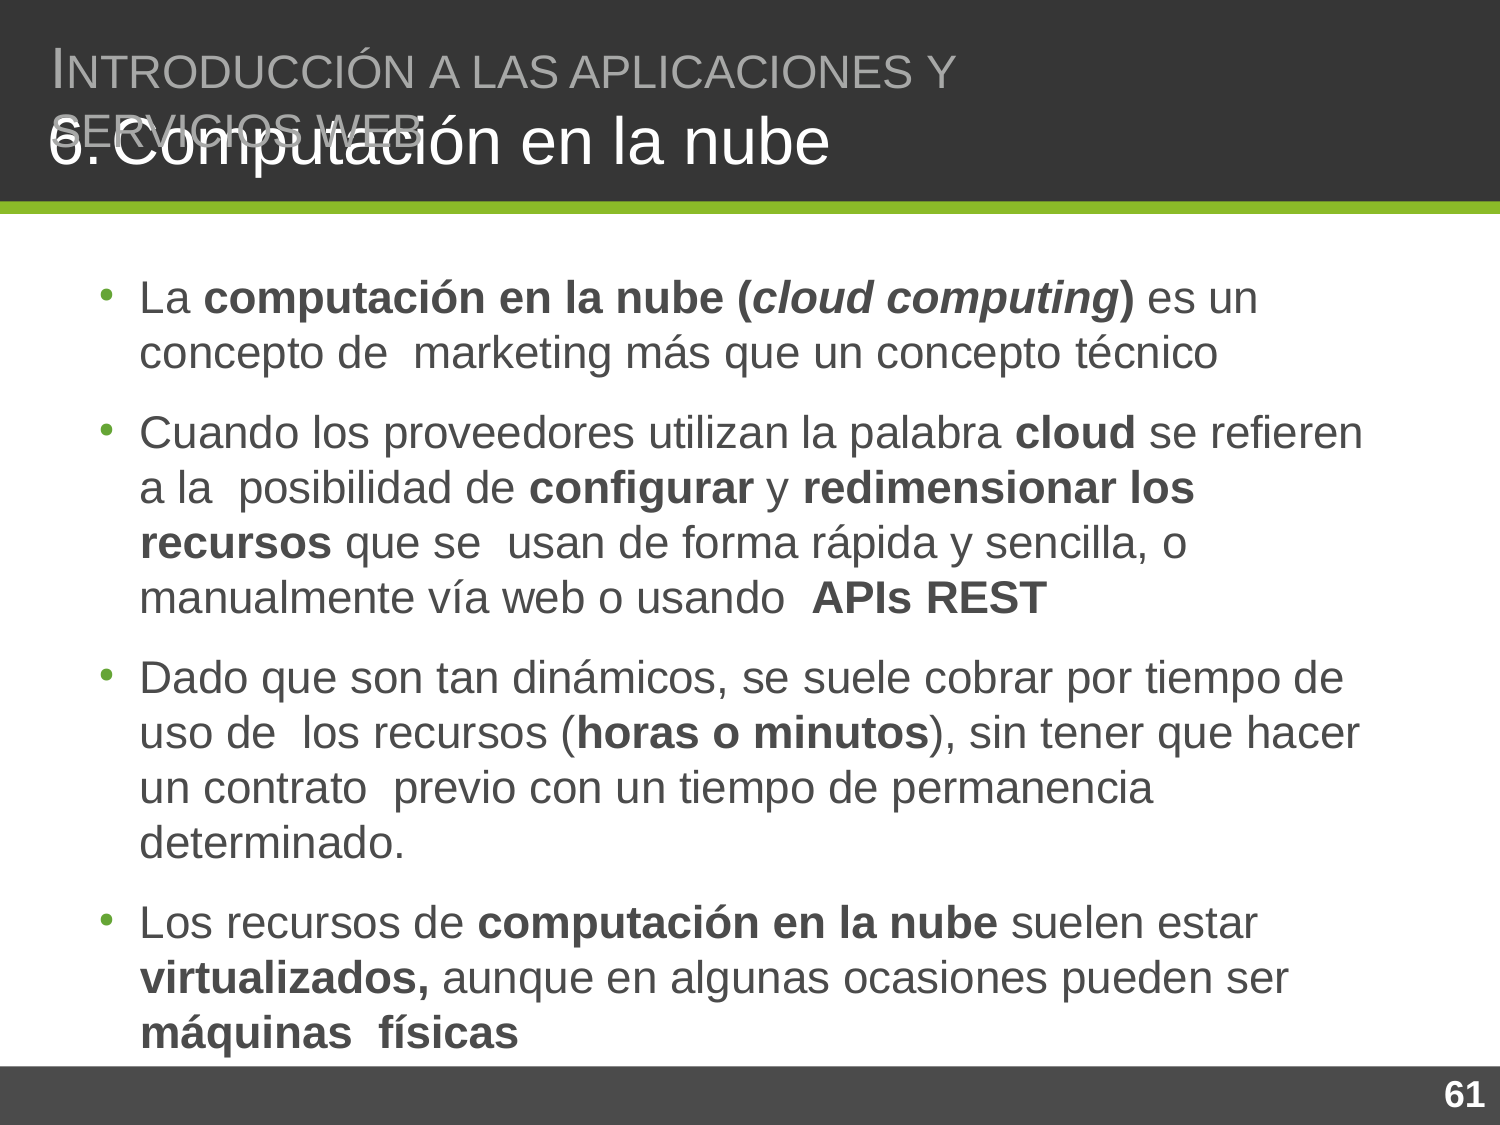

# INTRODUCCIÓN A LAS APLICACIONES Y SERVICIOS WEB
Computación en la nube

La computación en la nube (cloud computing) es un concepto de  marketing más que un concepto técnico
Cuando los proveedores utilizan la palabra cloud se refieren a la  posibilidad de configurar y redimensionar los recursos que se  usan de forma rápida y sencilla, o manualmente vía web o usando  APIs REST
Dado que son tan dinámicos, se suele cobrar por tiempo de uso de  los recursos (horas o minutos), sin tener que hacer un contrato  previo con un tiempo de permanencia determinado.
Los recursos de computación en la nube suelen estar  virtualizados, aunque en algunas ocasiones pueden ser máquinas  físicas
61